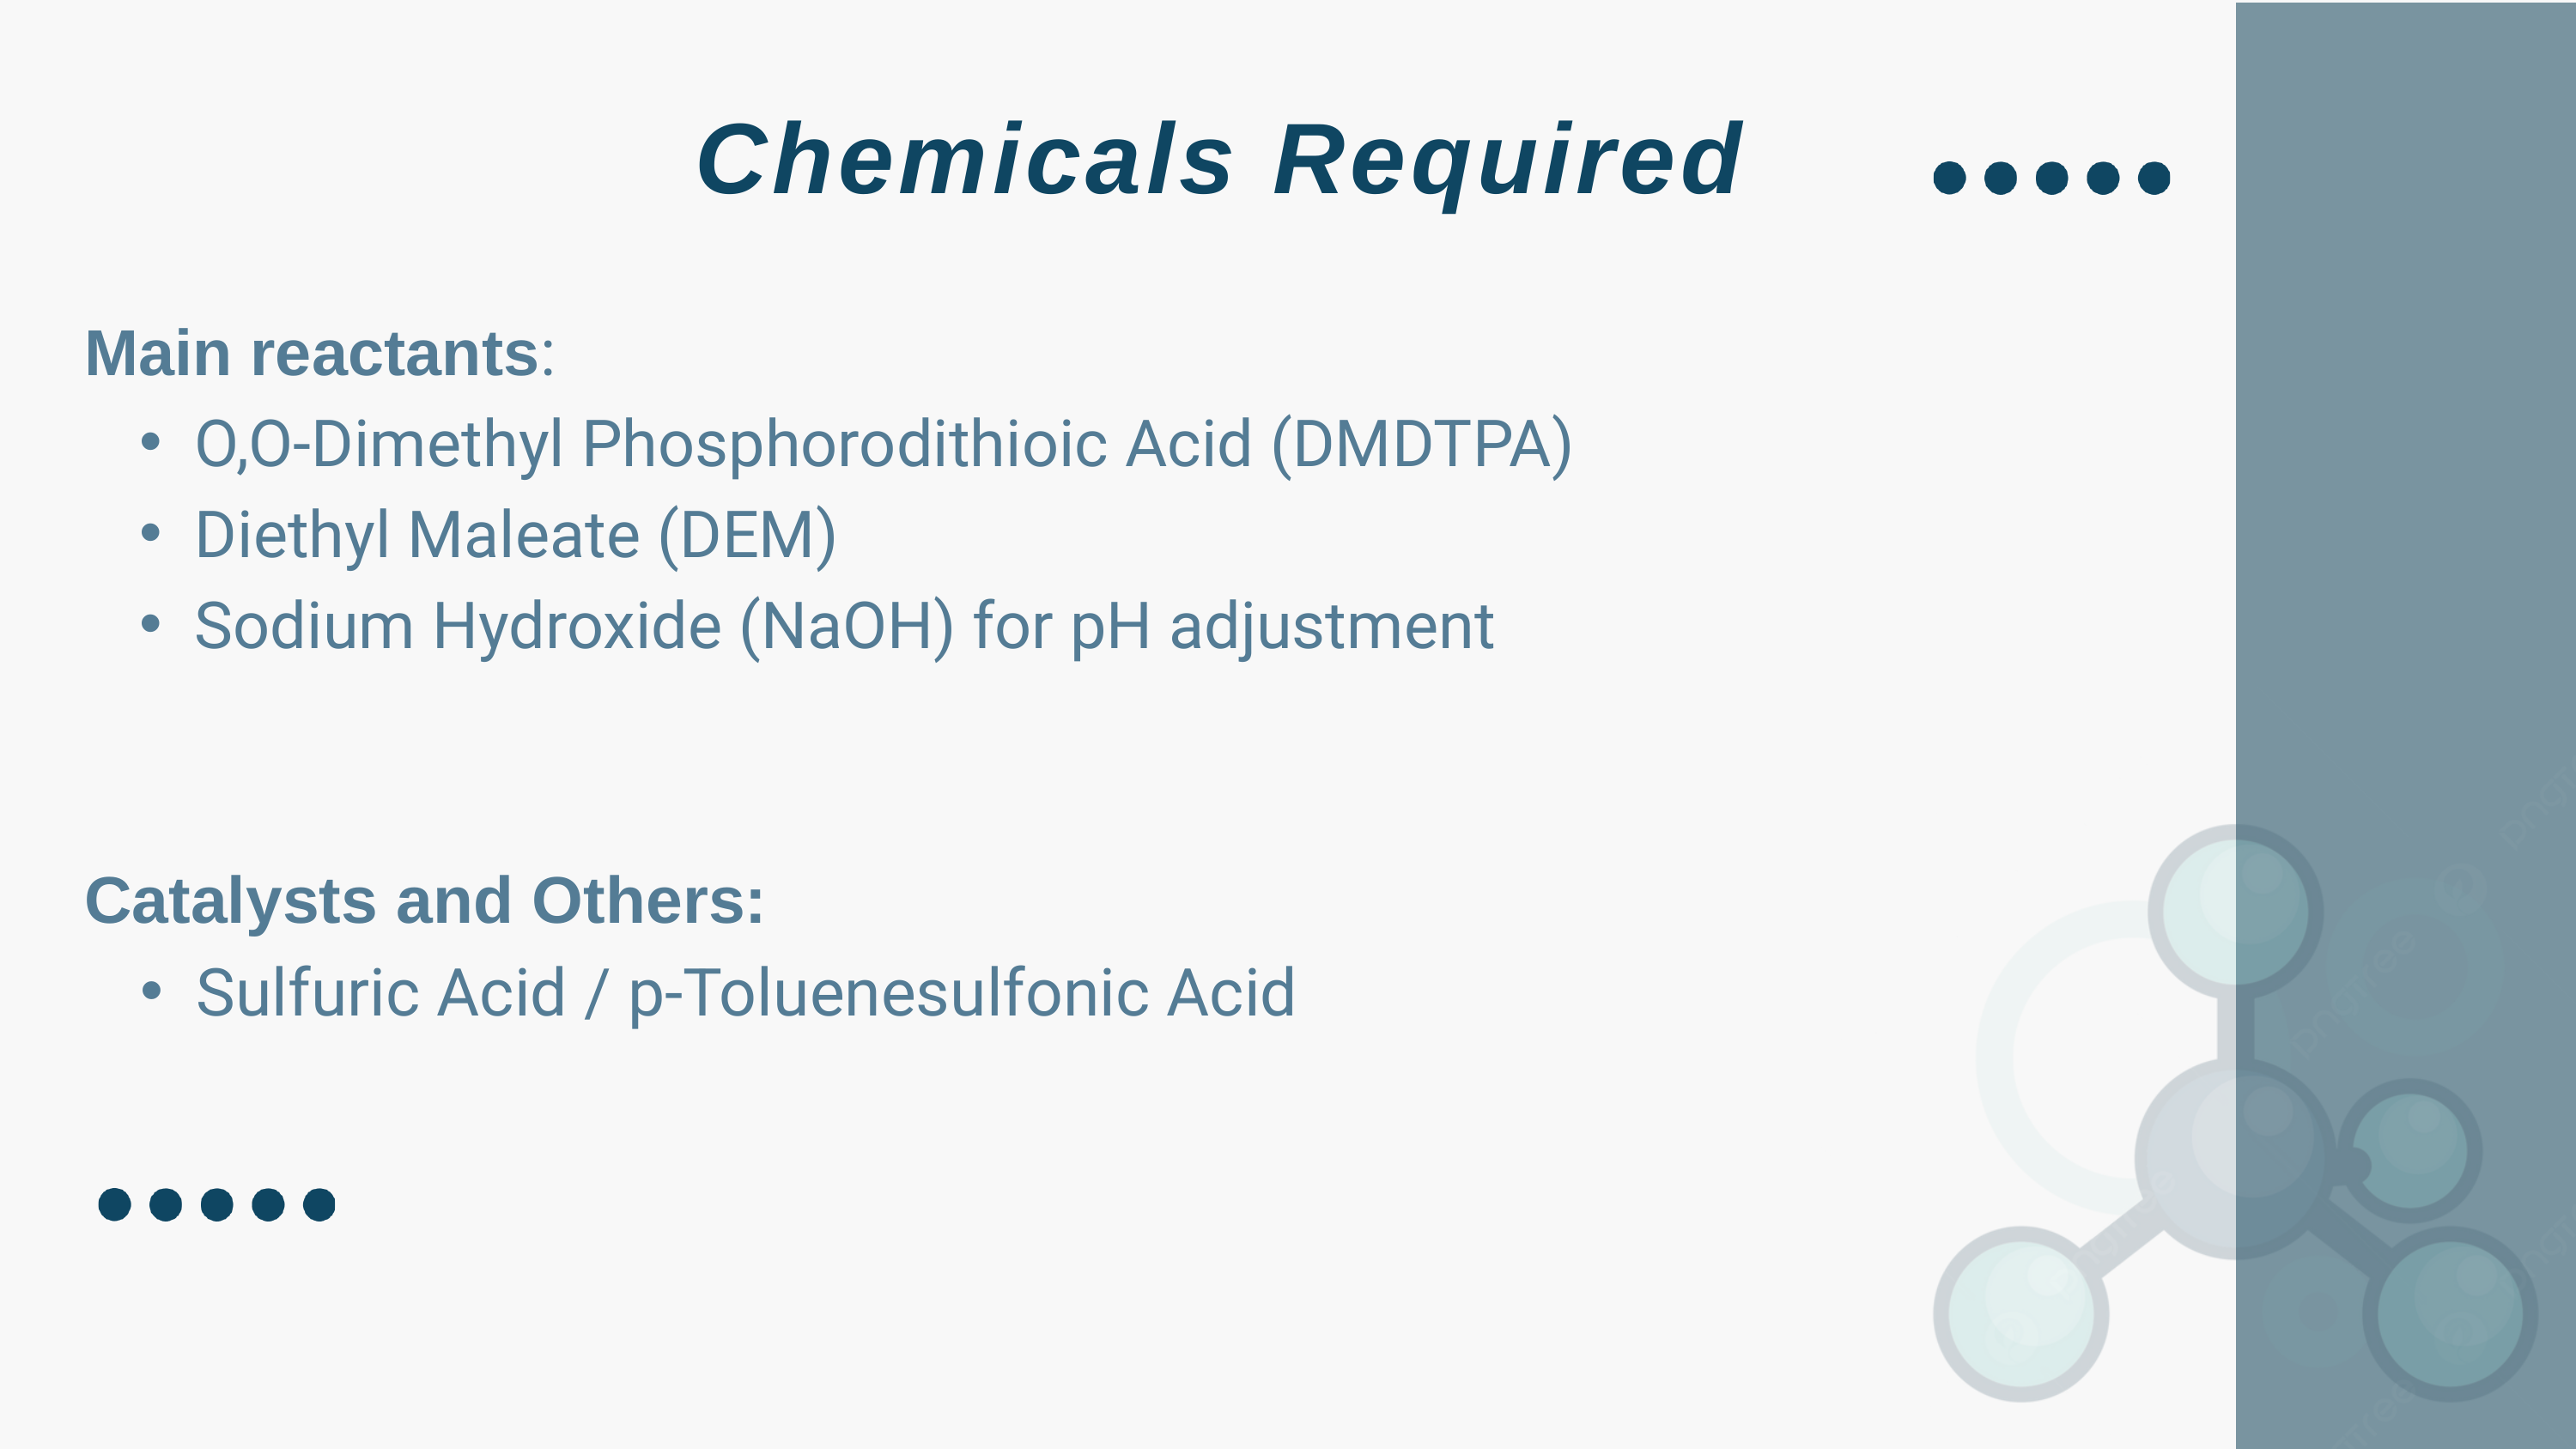

Chemicals Required

Main reactants:
O,O-Dimethyl Phosphorodithioic Acid (DMDTPA)
Diethyl Maleate (DEM)
Sodium Hydroxide (NaOH) for pH adjustment

Catalysts and Others:
Sulfuric Acid / p-Toluenesulfonic Acid

33